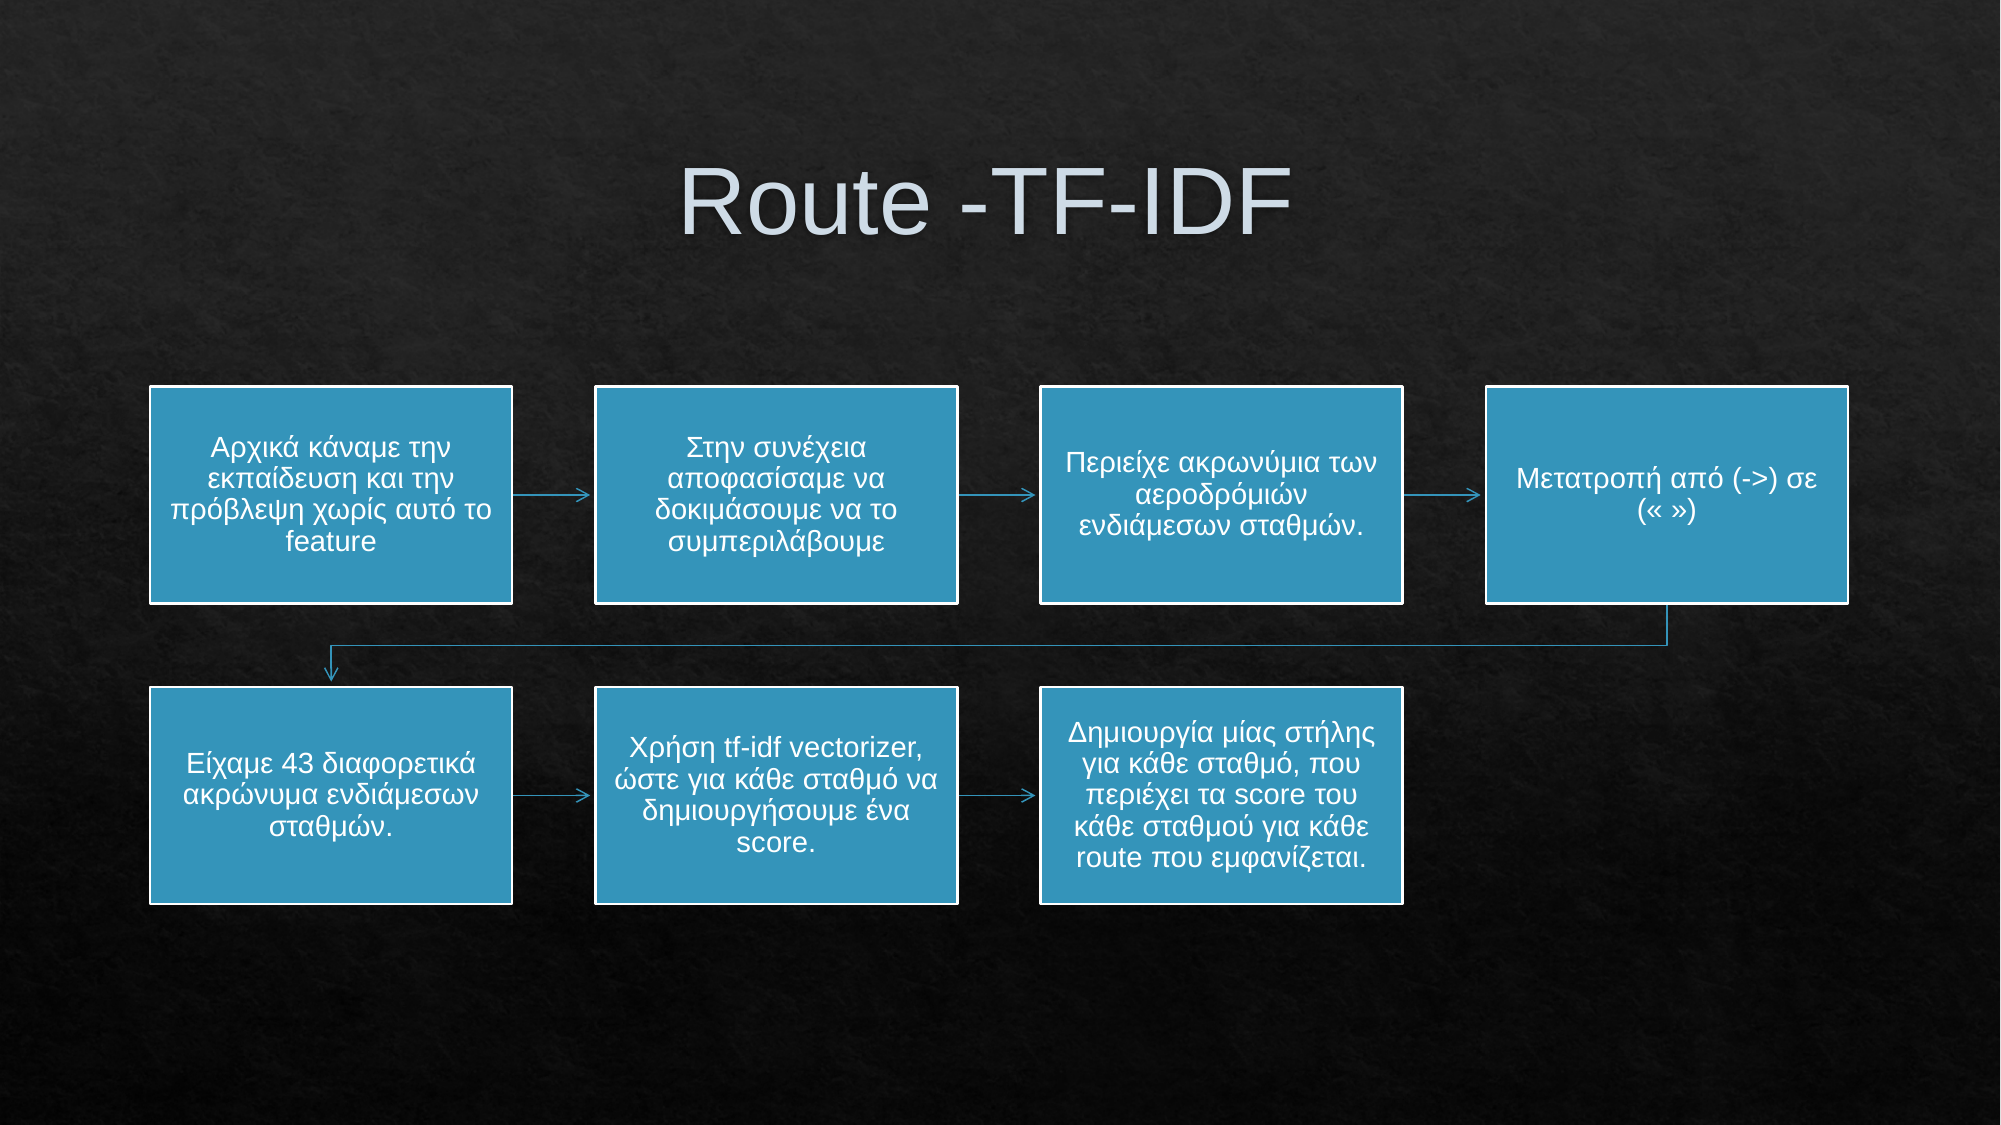

# Route -TF-IDF

Αρχικά κάναμε την εκπαίδευση και την πρόβλεψη χωρίς αυτό το feature

Στην συνέχεια αποφασίσαμε να δοκιμάσουμε να το συμπεριλάβουμε

Περιείχε ακρωνύμια των αεροδρόμιών ενδιάμεσων σταθμών.

Μετατροπή από (->) σε (« »)

Eίχαμε 43 διαφορετικά ακρώνυμα ενδιάμεσων σταθμών.

Χρήση tf-idf vectorizer, ώστε για κάθε σταθμό να δημιουργήσουμε ένα score.
Δημιουργία μίας στήλης για κάθε σταθμό, που περιέχει τα score του κάθε σταθμού για κάθε route που εμφανίζεται.